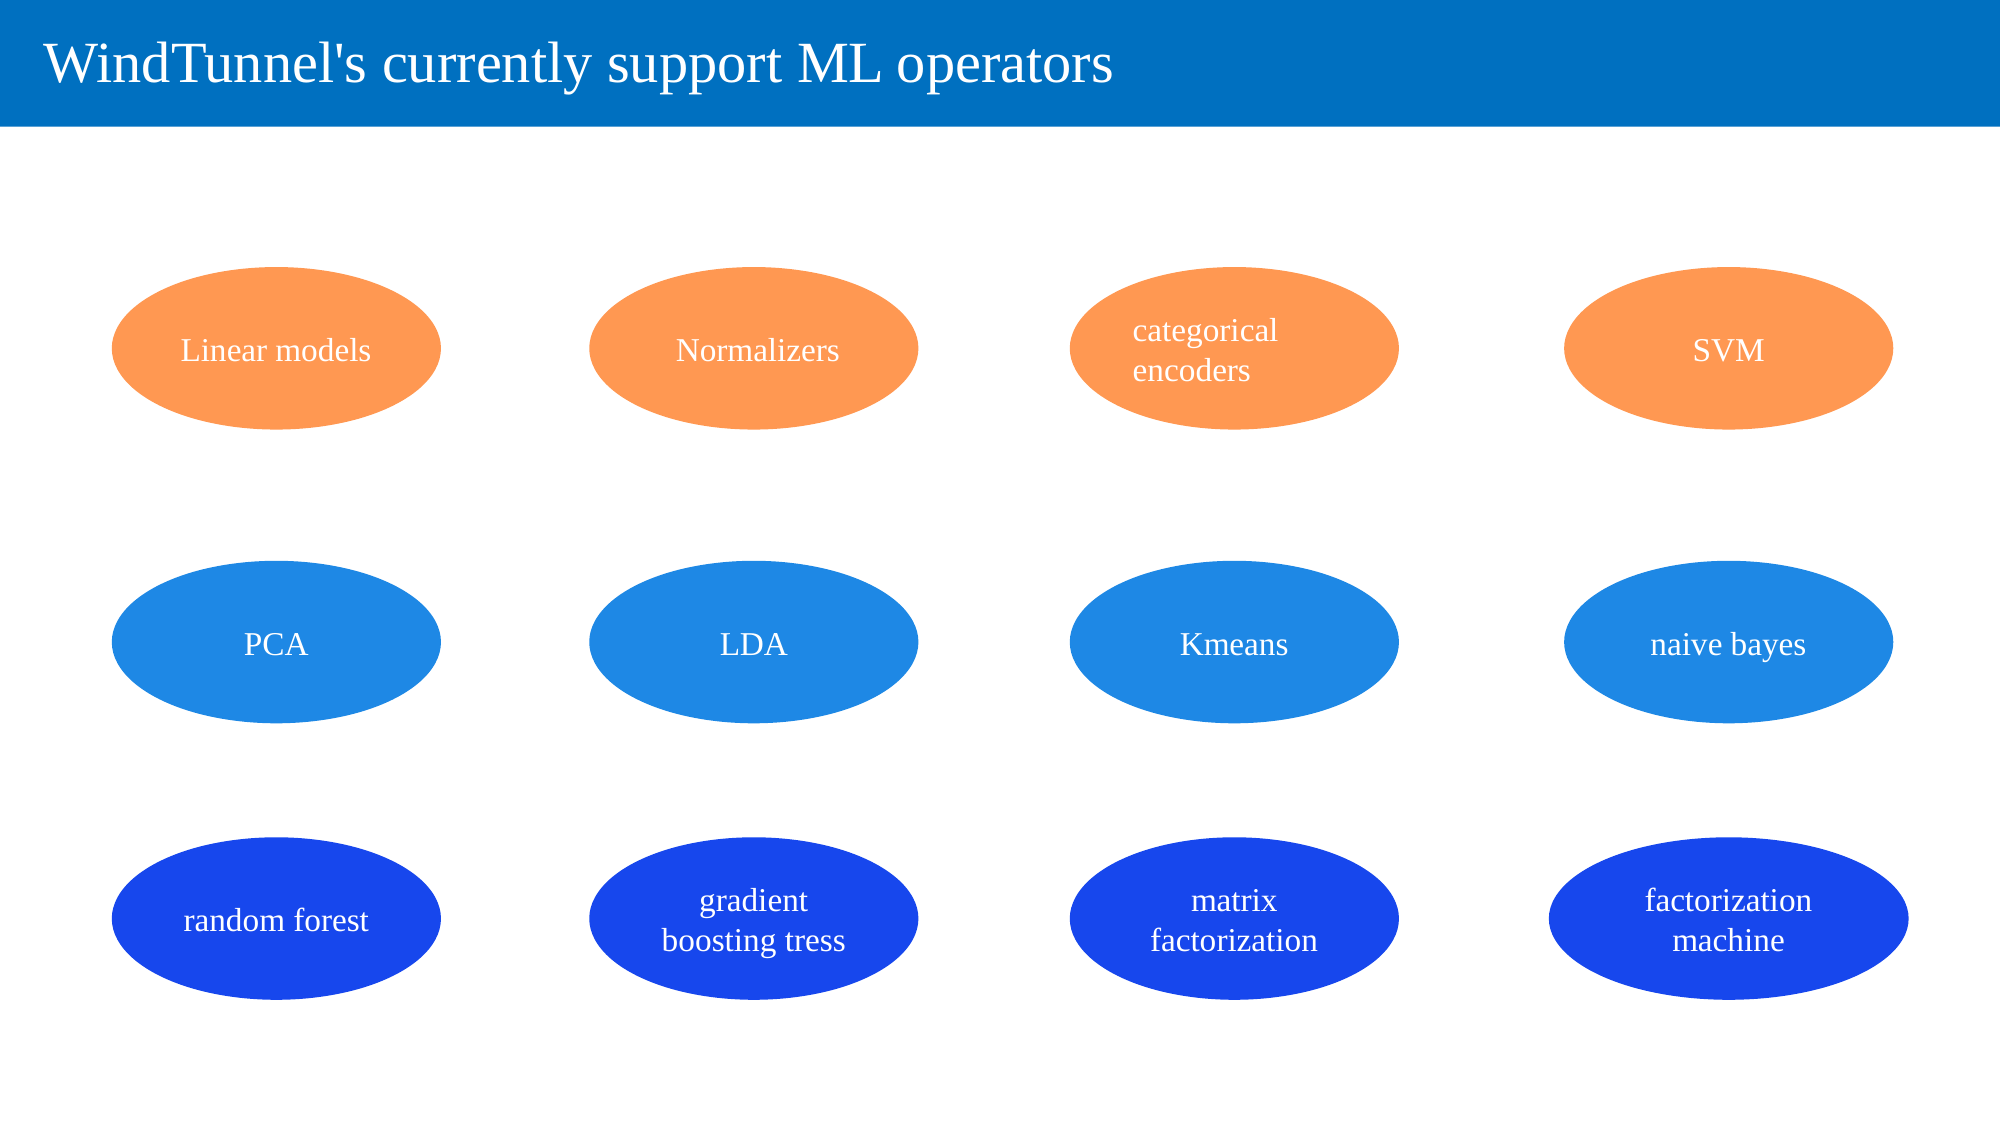

WindTunnel's currently support ML operators
Linear models
 Normalizers
categorical encoders
SVM
PCA
LDA
Kmeans
naive bayes
random forest
gradient boosting tress
matrix factorization
factorization machine